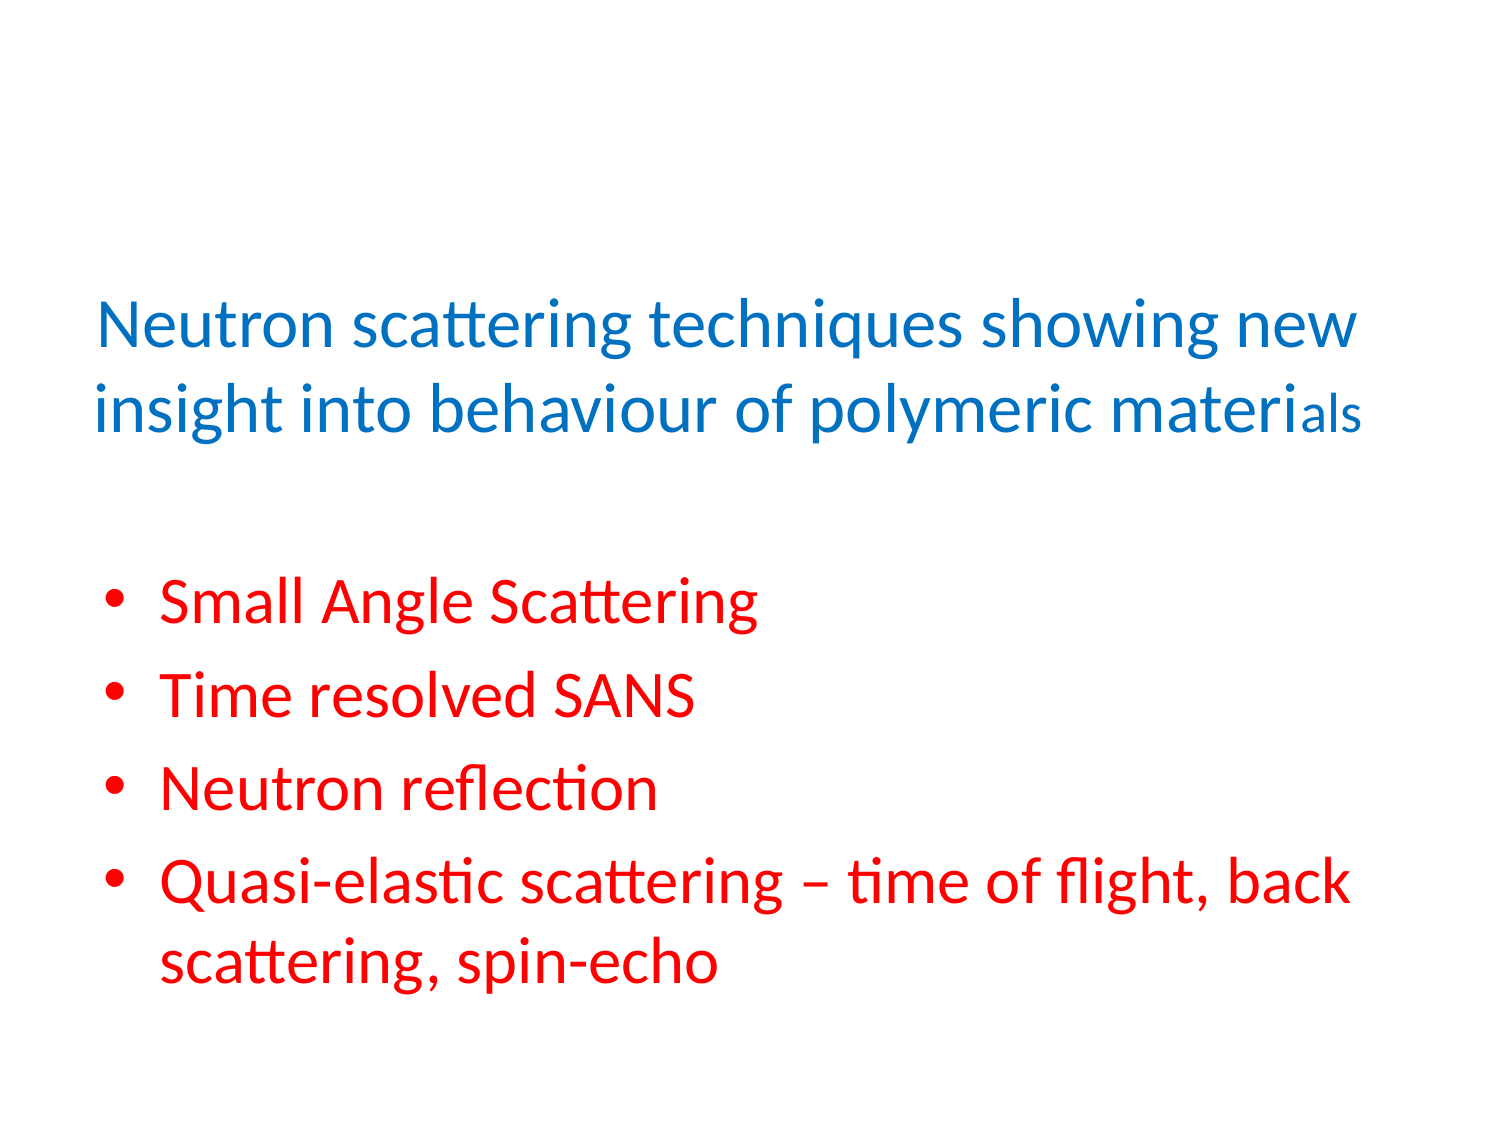

# Neutron scattering techniques showing new insight into behaviour of polymeric materials
Small Angle Scattering
Time resolved SANS
Neutron reflection
Quasi-elastic scattering – time of flight, back scattering, spin-echo